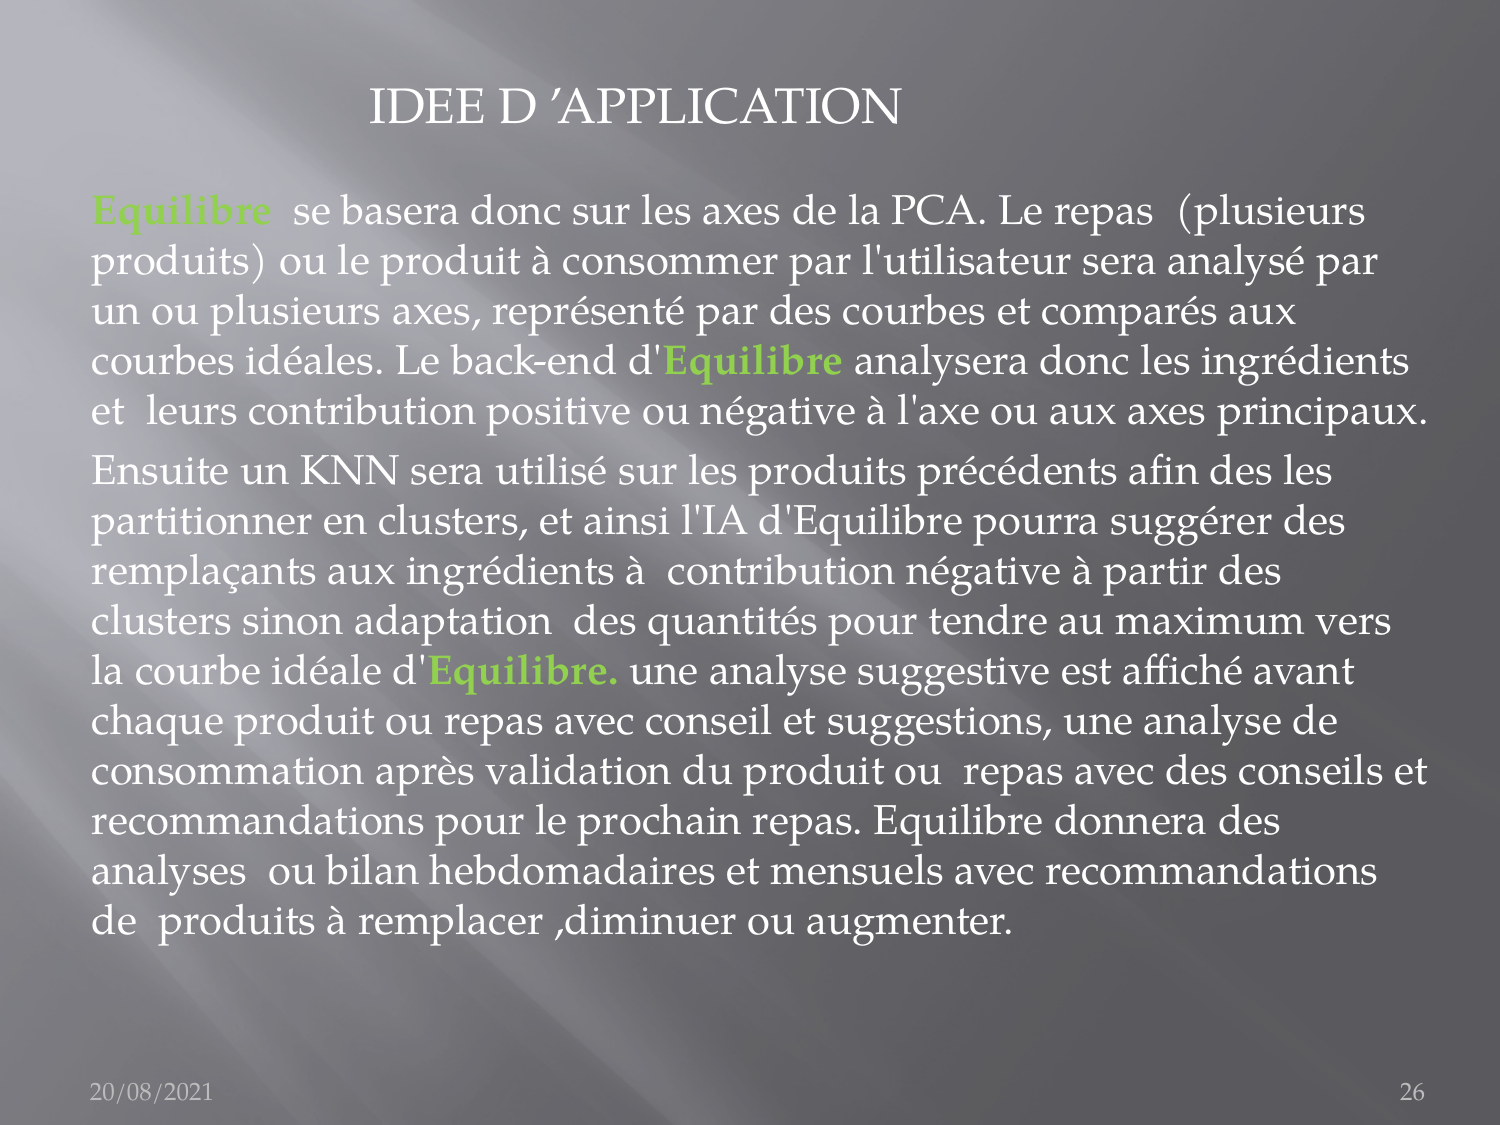

IDEE D ’APPLICATION
Equilibre  se basera donc sur les axes de la PCA. Le repas  (plusieurs produits) ou le produit à consommer par l'utilisateur sera analysé par un ou plusieurs axes, représenté par des courbes et comparés aux courbes idéales. Le back-end d'Equilibre analysera donc les ingrédients et  leurs contribution positive ou négative à l'axe ou aux axes principaux.

Ensuite un KNN sera utilisé sur les produits précédents afin des les  partitionner en clusters, et ainsi l'IA d'Equilibre pourra suggérer des remplaçants aux ingrédients à  contribution négative à partir des clusters sinon adaptation  des quantités pour tendre au maximum vers la courbe idéale d'Equilibre. une analyse suggestive est affiché avant  chaque produit ou repas avec conseil et suggestions, une analyse de consommation après validation du produit ou  repas avec des conseils et recommandations pour le prochain repas. Equilibre donnera des analyses  ou bilan hebdomadaires et mensuels avec recommandations de  produits à remplacer ,diminuer ou augmenter.

20/08/2021
26